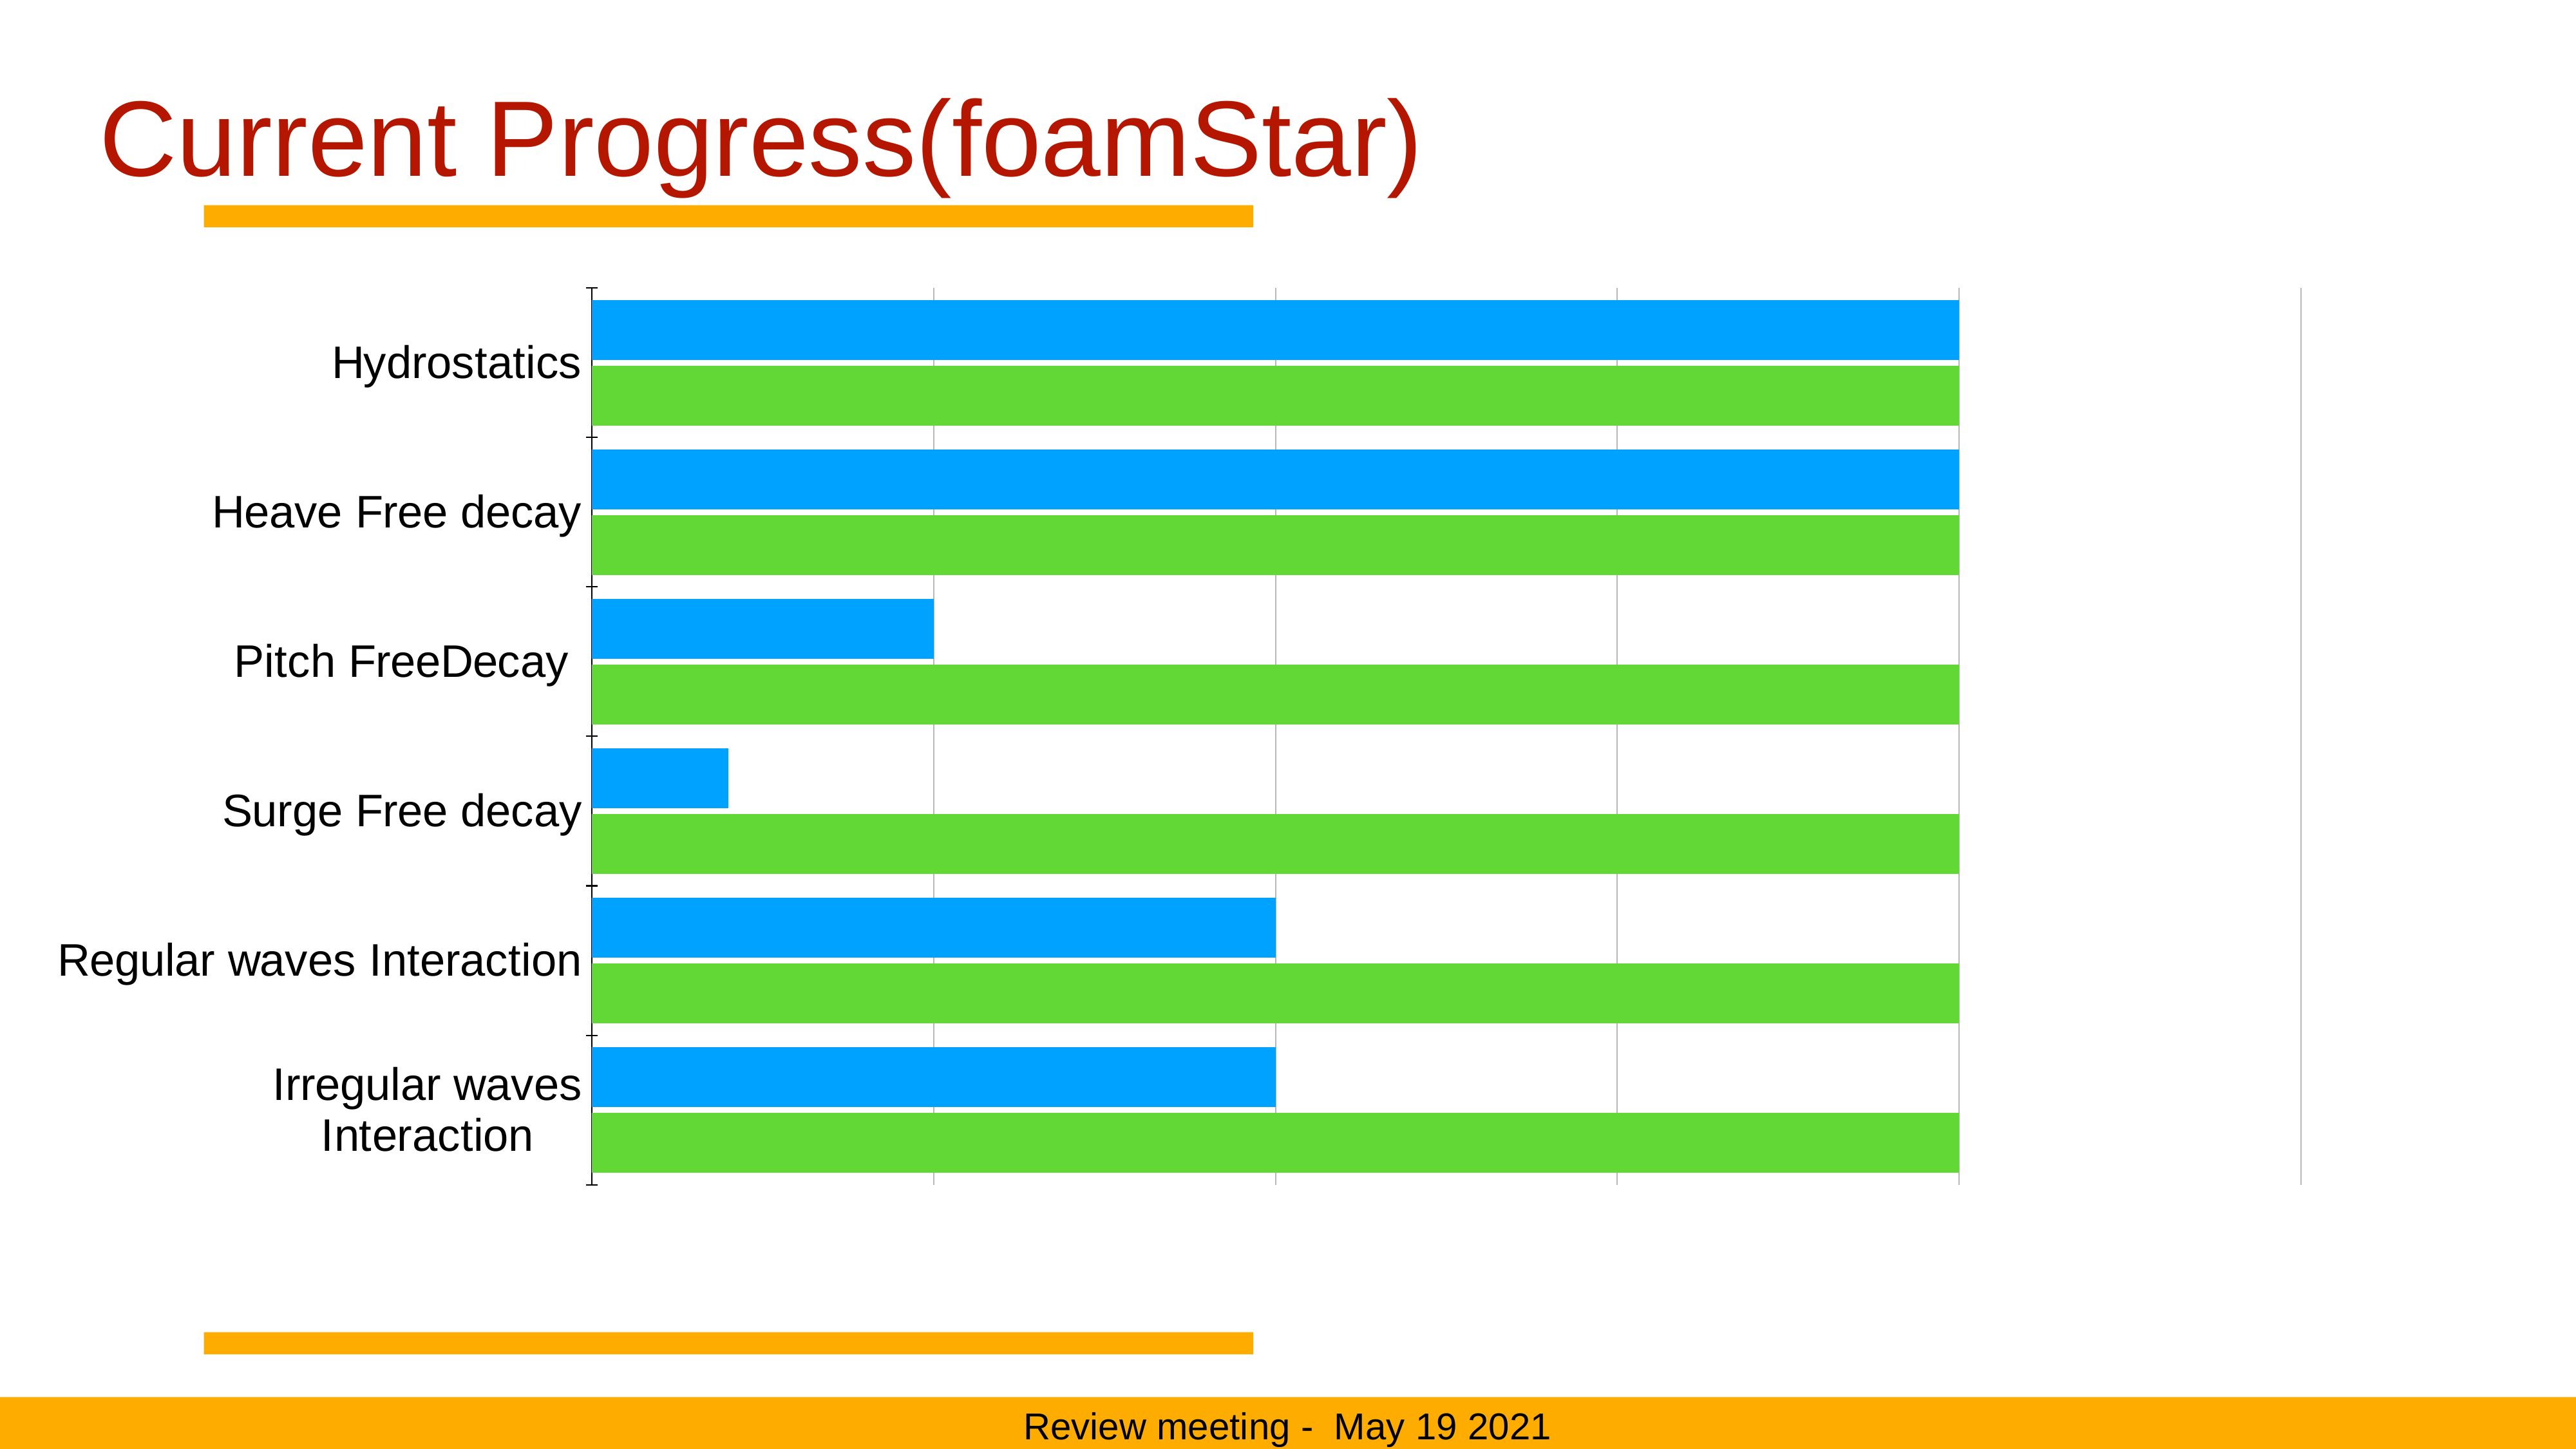

# Current Progress(foamStar)

### Chart

| Category | Acheived | Target |
|---|---|---|
| Hydrostatics | 100.0 | 100.0 |
| Heave Free decay | 100.0 | 100.0 |
| Pitch FreeDecay  | 25.0 | 100.0 |
| Surge Free decay | 10.0 | 100.0 |
| Regular waves Interaction | 50.0 | 100.0 |
| Irregular waves Interaction | 50.0 | 100.0 |
13